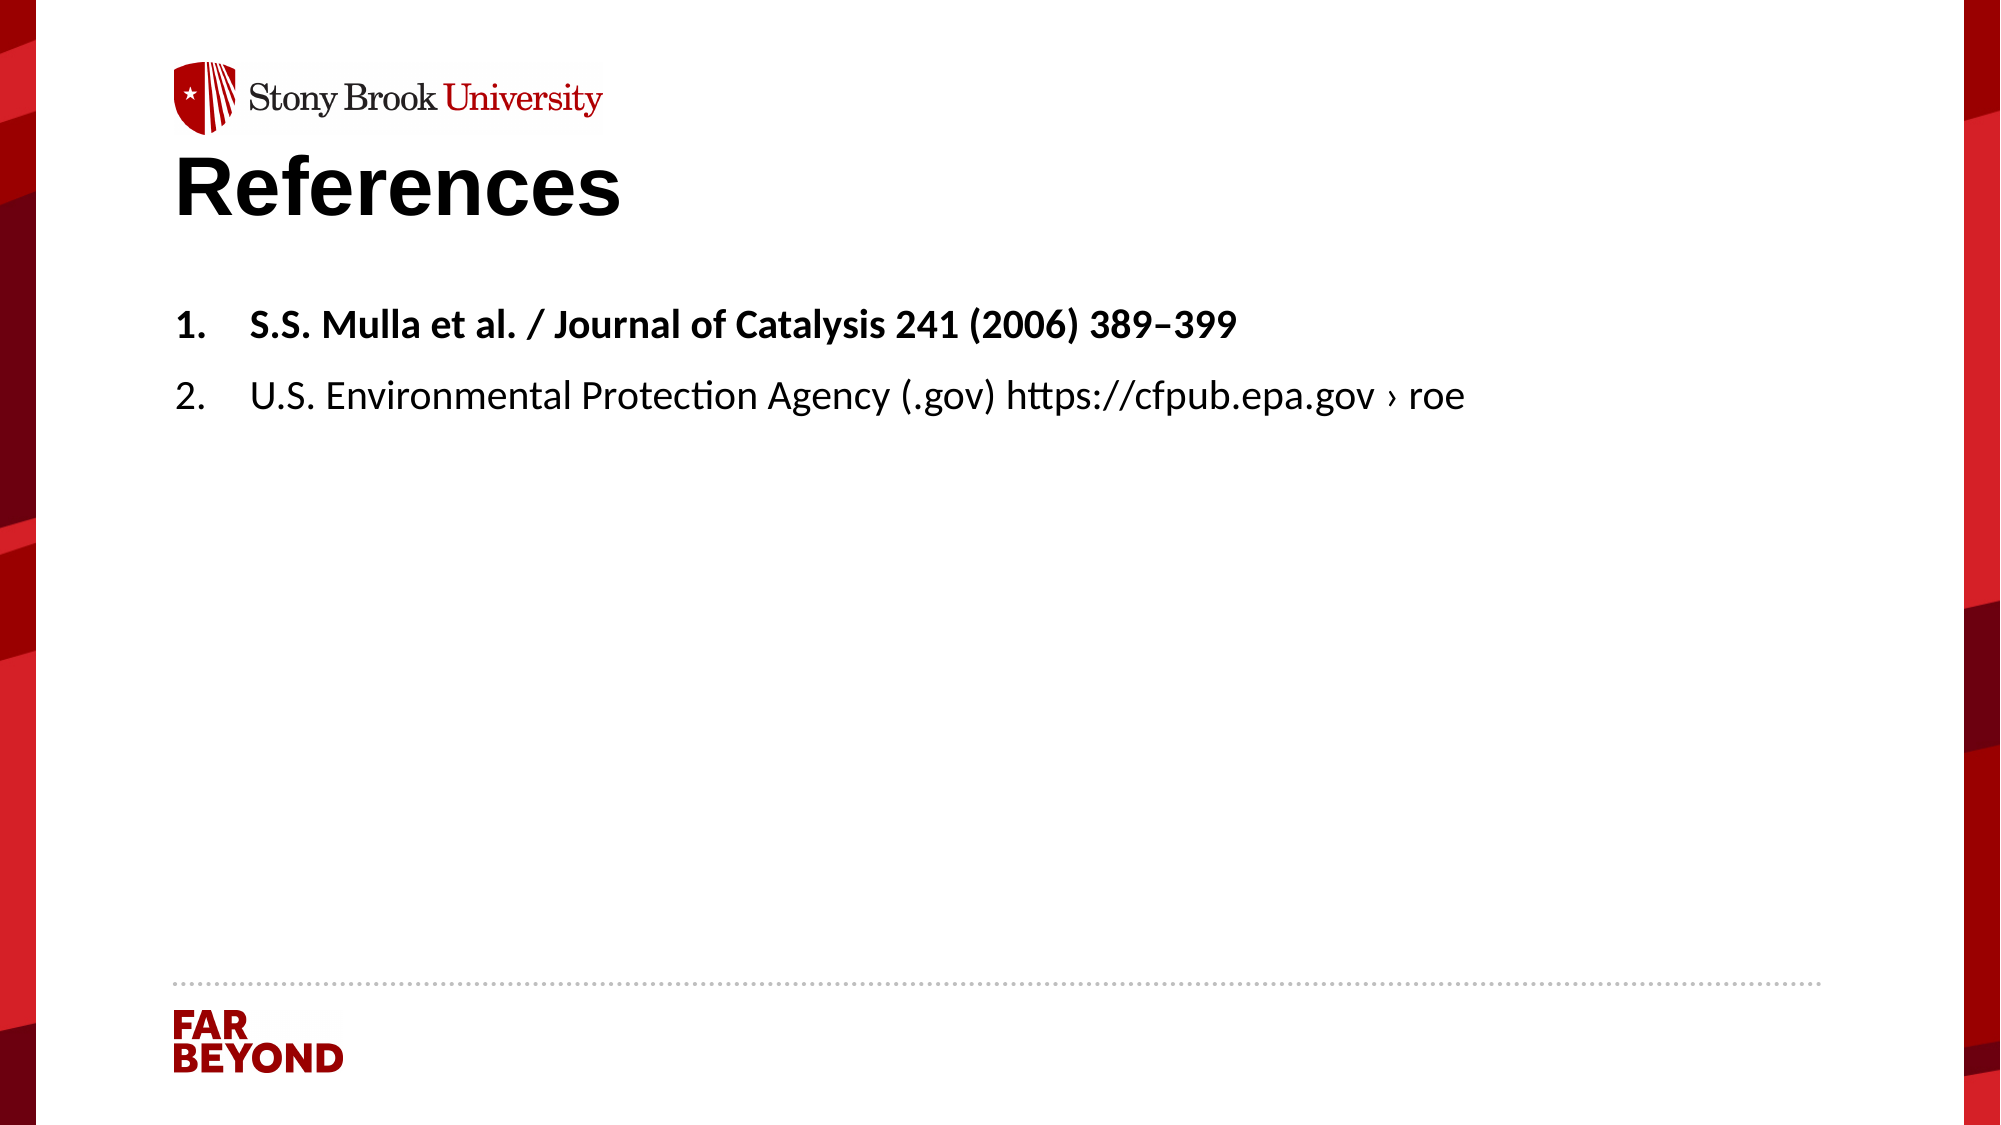

# References
S.S. Mulla et al. / Journal of Catalysis 241 (2006) 389–399
U.S. Environmental Protection Agency (.gov) https://cfpub.epa.gov › roe